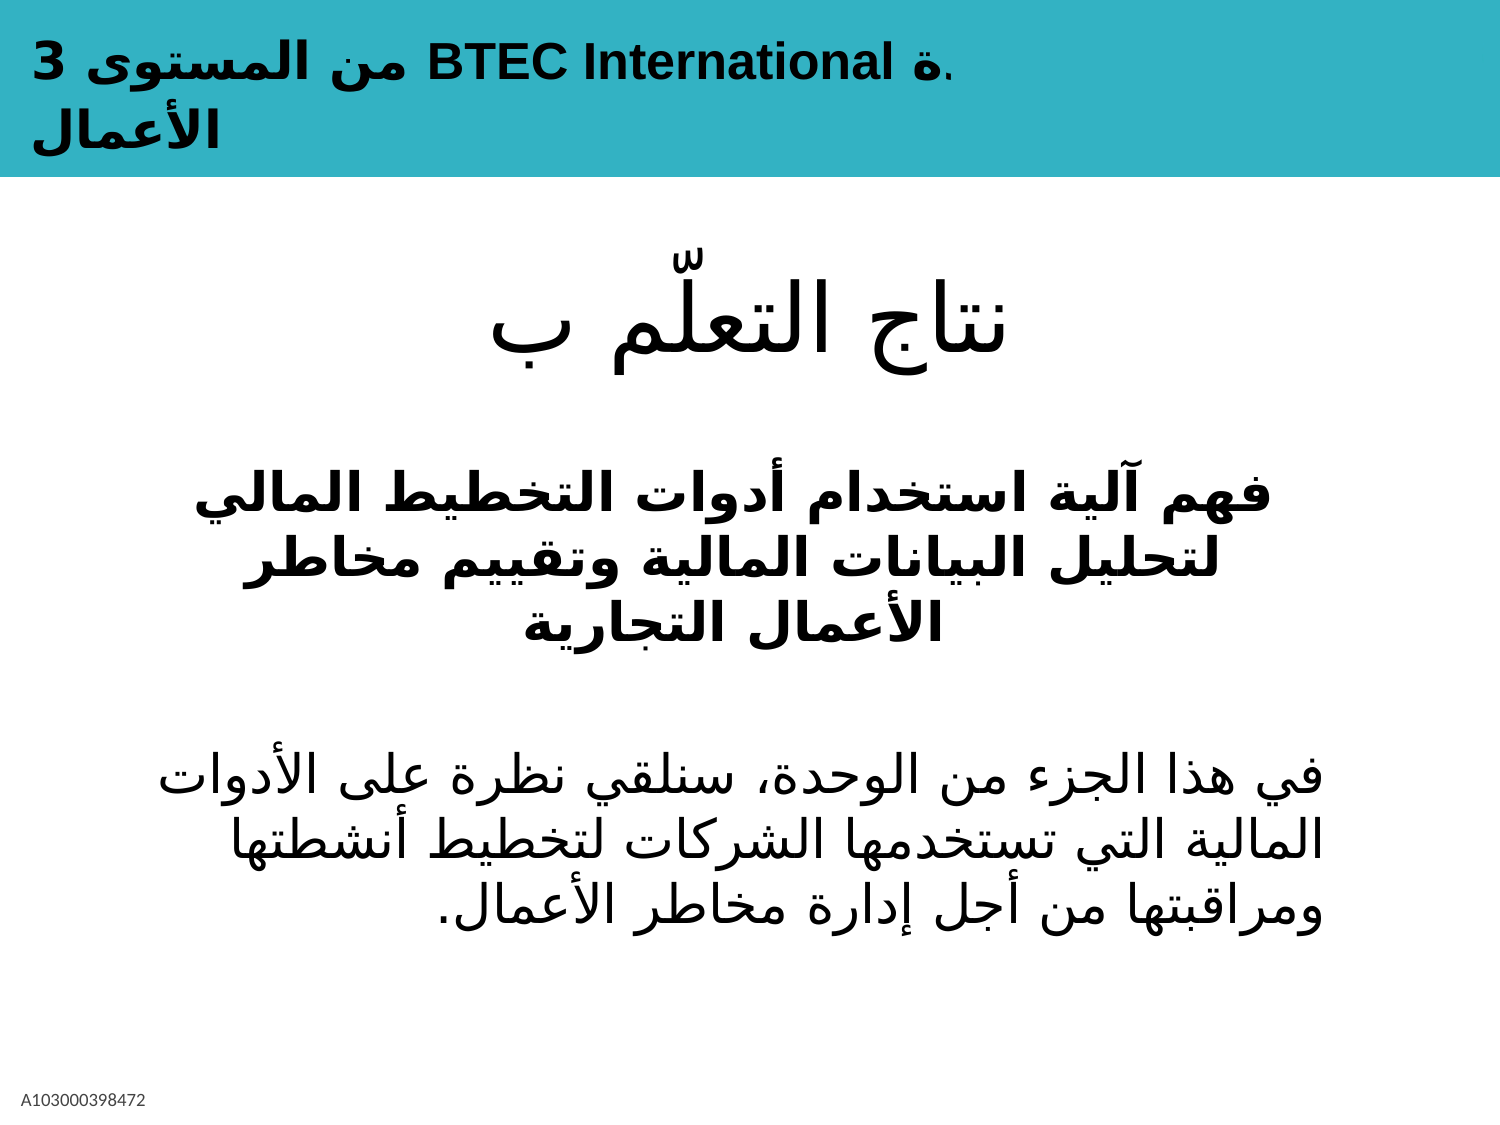

# نتاج التعلّم ب
فهم آلية استخدام أدوات التخطيط المالي لتحليل البيانات المالية وتقييم مخاطر الأعمال التجارية

في هذا الجزء من الوحدة، سنلقي نظرة على الأدوات المالية التي تستخدمها الشركات لتخطيط أنشطتها ومراقبتها من أجل إدارة مخاطر الأعمال.

A103000398472